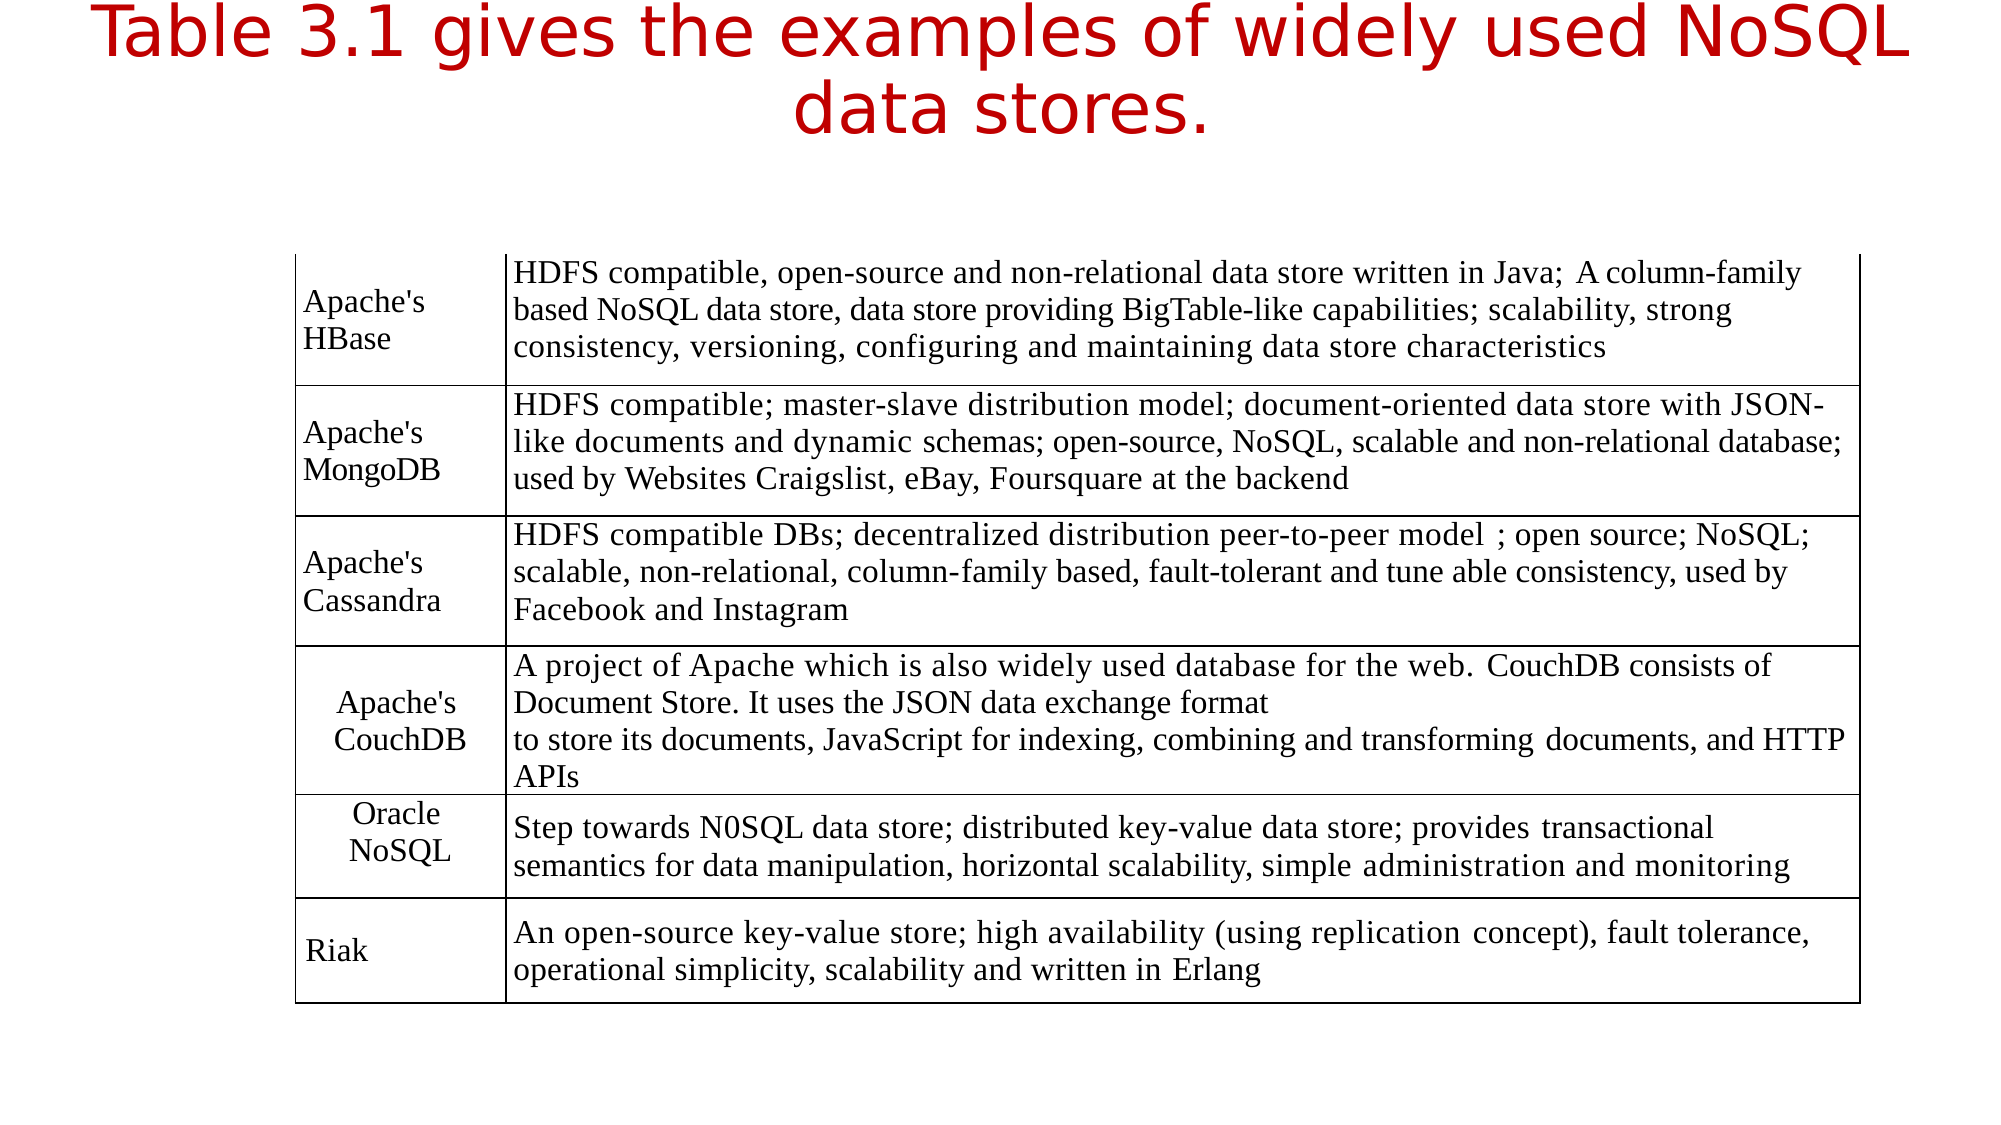

# Table 3.1 gives the examples of widely used NoSQL data stores.
| Apache's HBase | HDFS compatible, open-source and non-relational data store written in Java; A column-family based NoSQL data store, data store providing BigTable-like capabilities; scalability, strong consistency, versioning, configuring and maintaining data store characteristics |
| --- | --- |
| Apache's MongoDB | HDFS compatible; master-slave distribution model; document-oriented data store with JSON-like documents and dynamic schemas; open-source, NoSQL, scalable and non-relational database; used by Websites Craigslist, eBay, Foursquare at the backend |
| Apache's Cassandra | HDFS compatible DBs; decentralized distribution peer-to-peer model ; open source; NoSQL; scalable, non-relational, column-family based, fault-tolerant and tune able consistency, used by Facebook and Instagram |
| Apache's CouchDB | A project of Apache which is also widely used database for the web. CouchDB consists of Document Store. It uses the JSON data exchange format to store its documents, JavaScript for indexing, combining and transforming documents, and HTTP APIs |
| Oracle NoSQL | Step towards N0SQL data store; distributed key-value data store; provides transactional semantics for data manipulation, horizontal scalability, simple administration and monitoring |
| Riak | An open-source key-value store; high availability (using replication concept), fault tolerance, operational simplicity, scalability and written in Erlang |